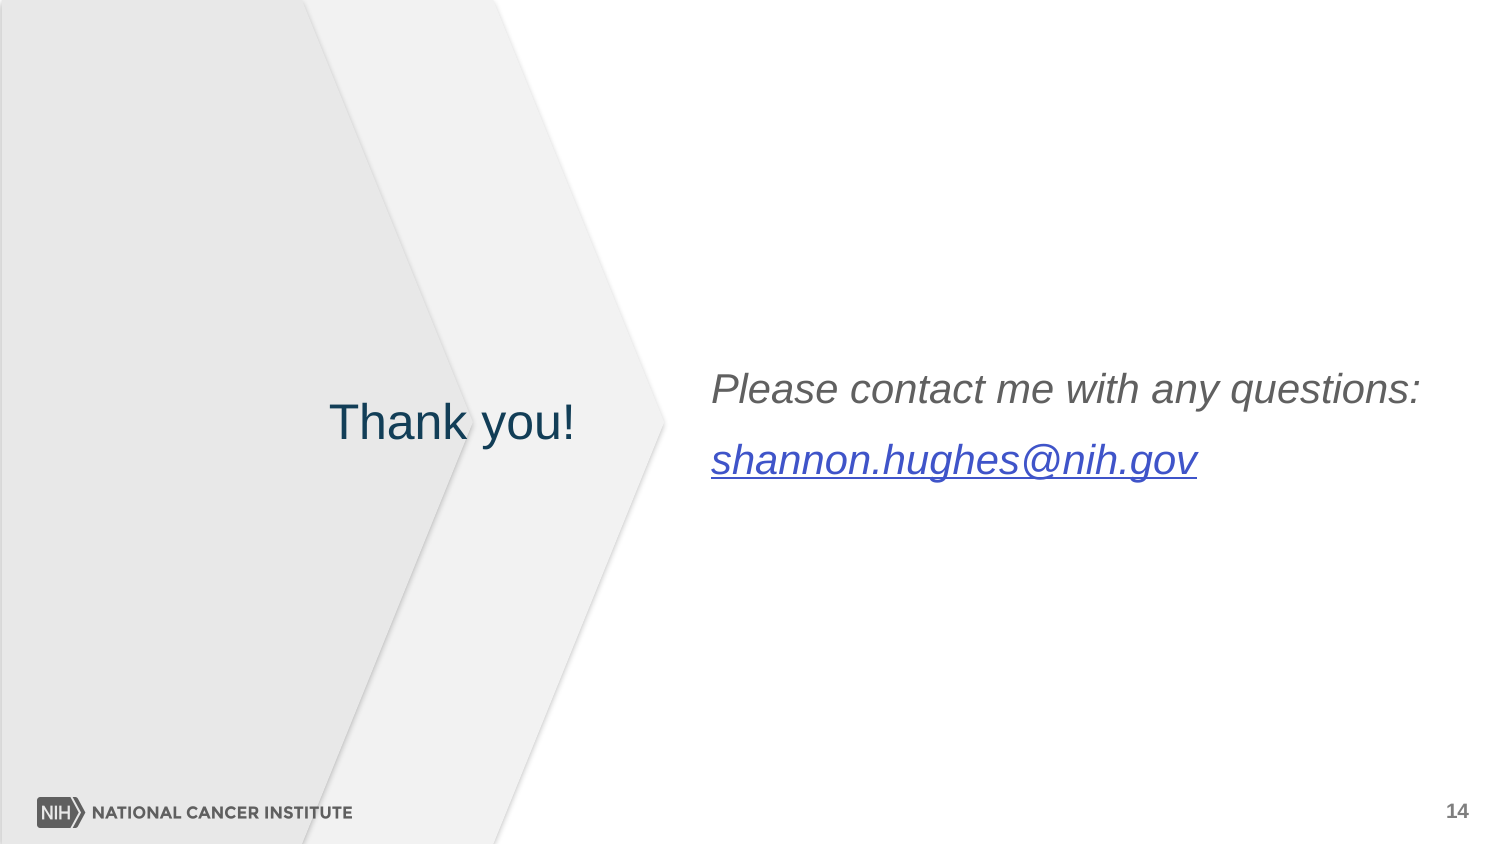

Please contact me with any questions:
shannon.hughes@nih.gov
# Thank you!